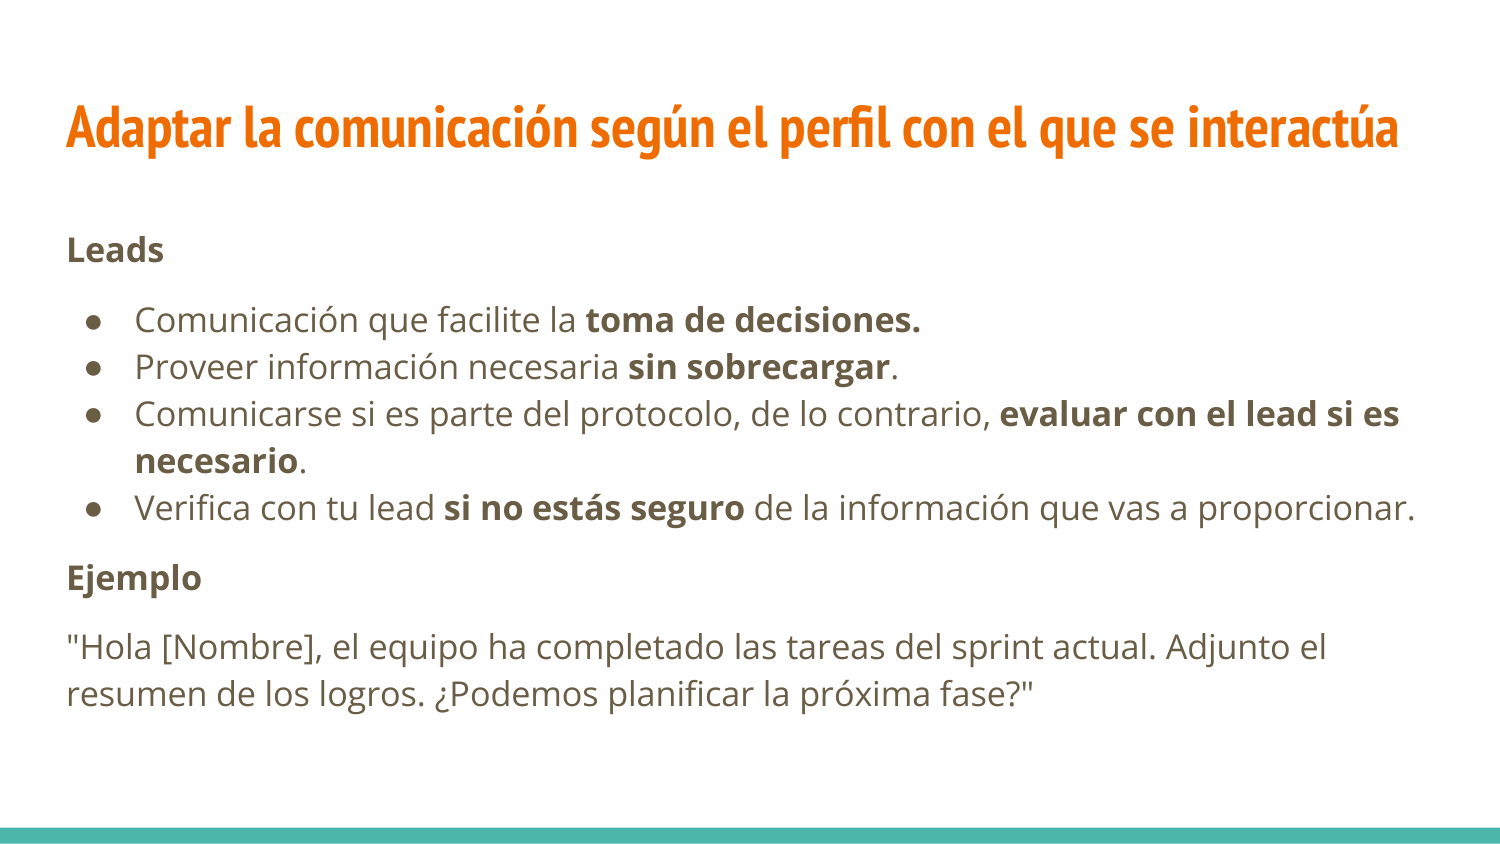

# Adaptar la comunicación según el perfil con el que se interactúa
Leads
Comunicación que facilite la toma de decisiones.
Proveer información necesaria sin sobrecargar.
Comunicarse si es parte del protocolo, de lo contrario, evaluar con el lead si es necesario.
Verifica con tu lead si no estás seguro de la información que vas a proporcionar.
Ejemplo
"Hola [Nombre], el equipo ha completado las tareas del sprint actual. Adjunto el resumen de los logros. ¿Podemos planificar la próxima fase?"